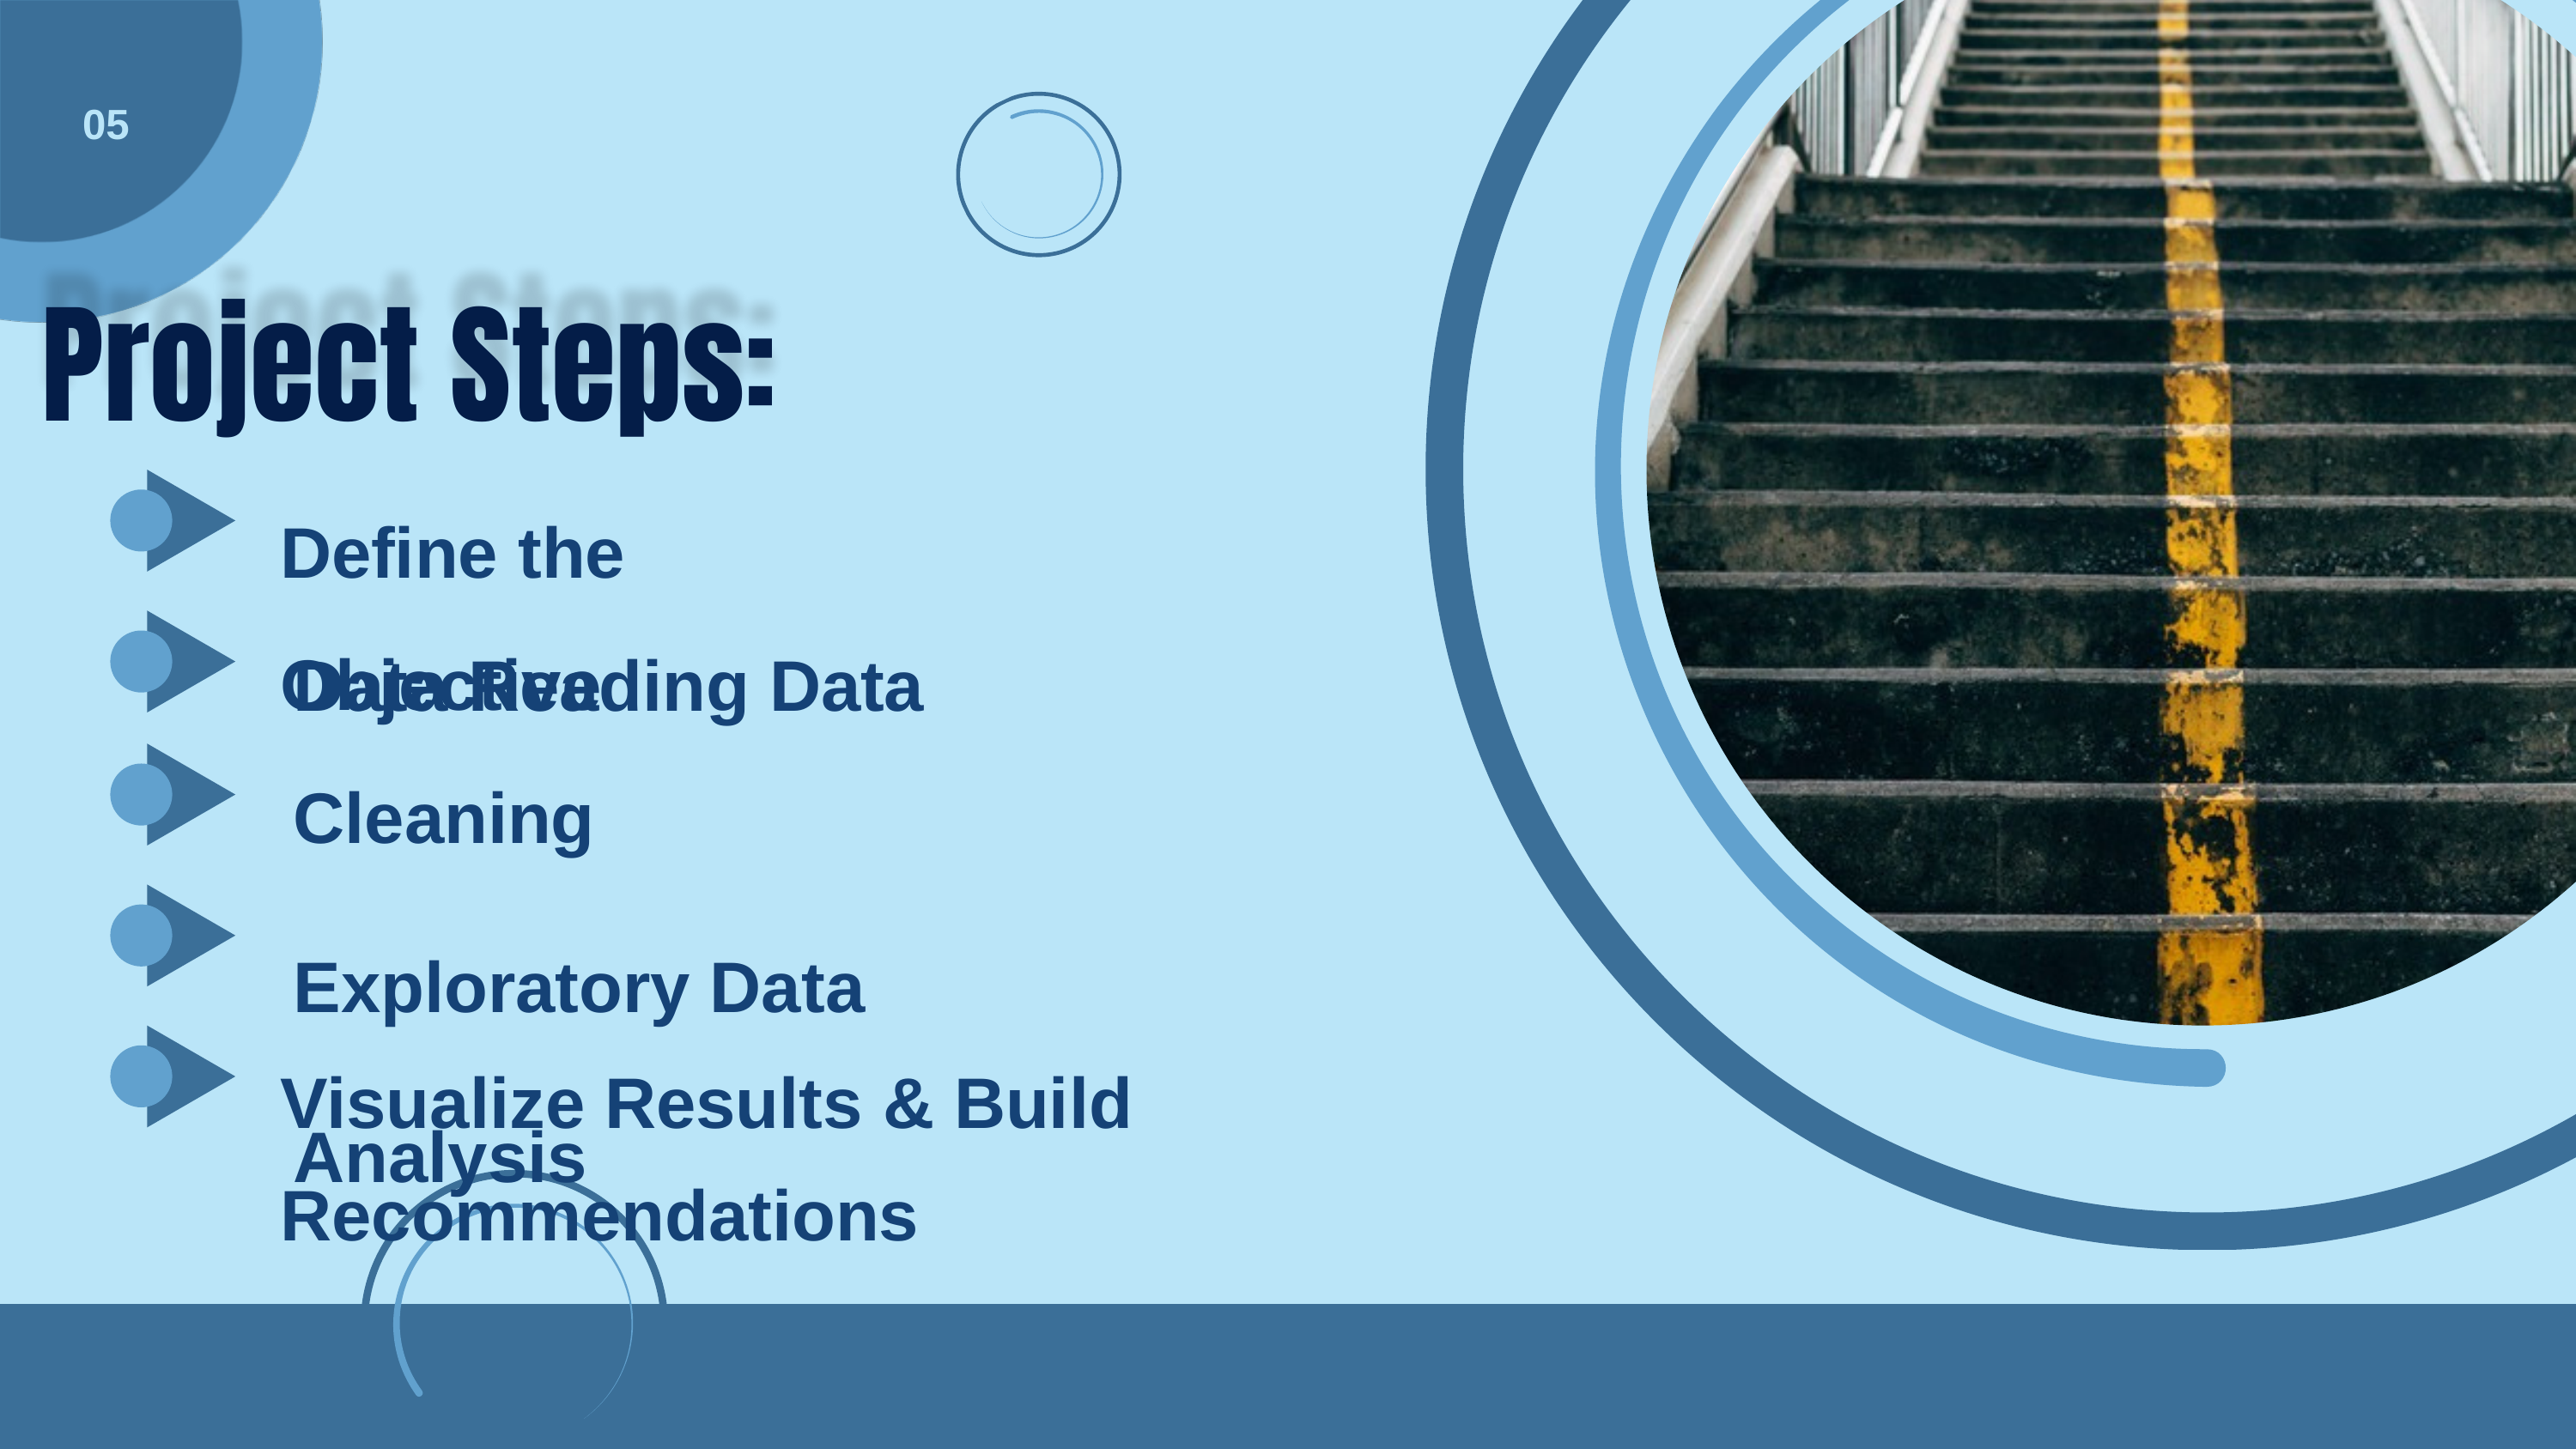

05

Project Steps:

Define the Objective

Data Reading Data Cleaning
Exploratory Data Analysis

Visualize Results & Build Recommendations